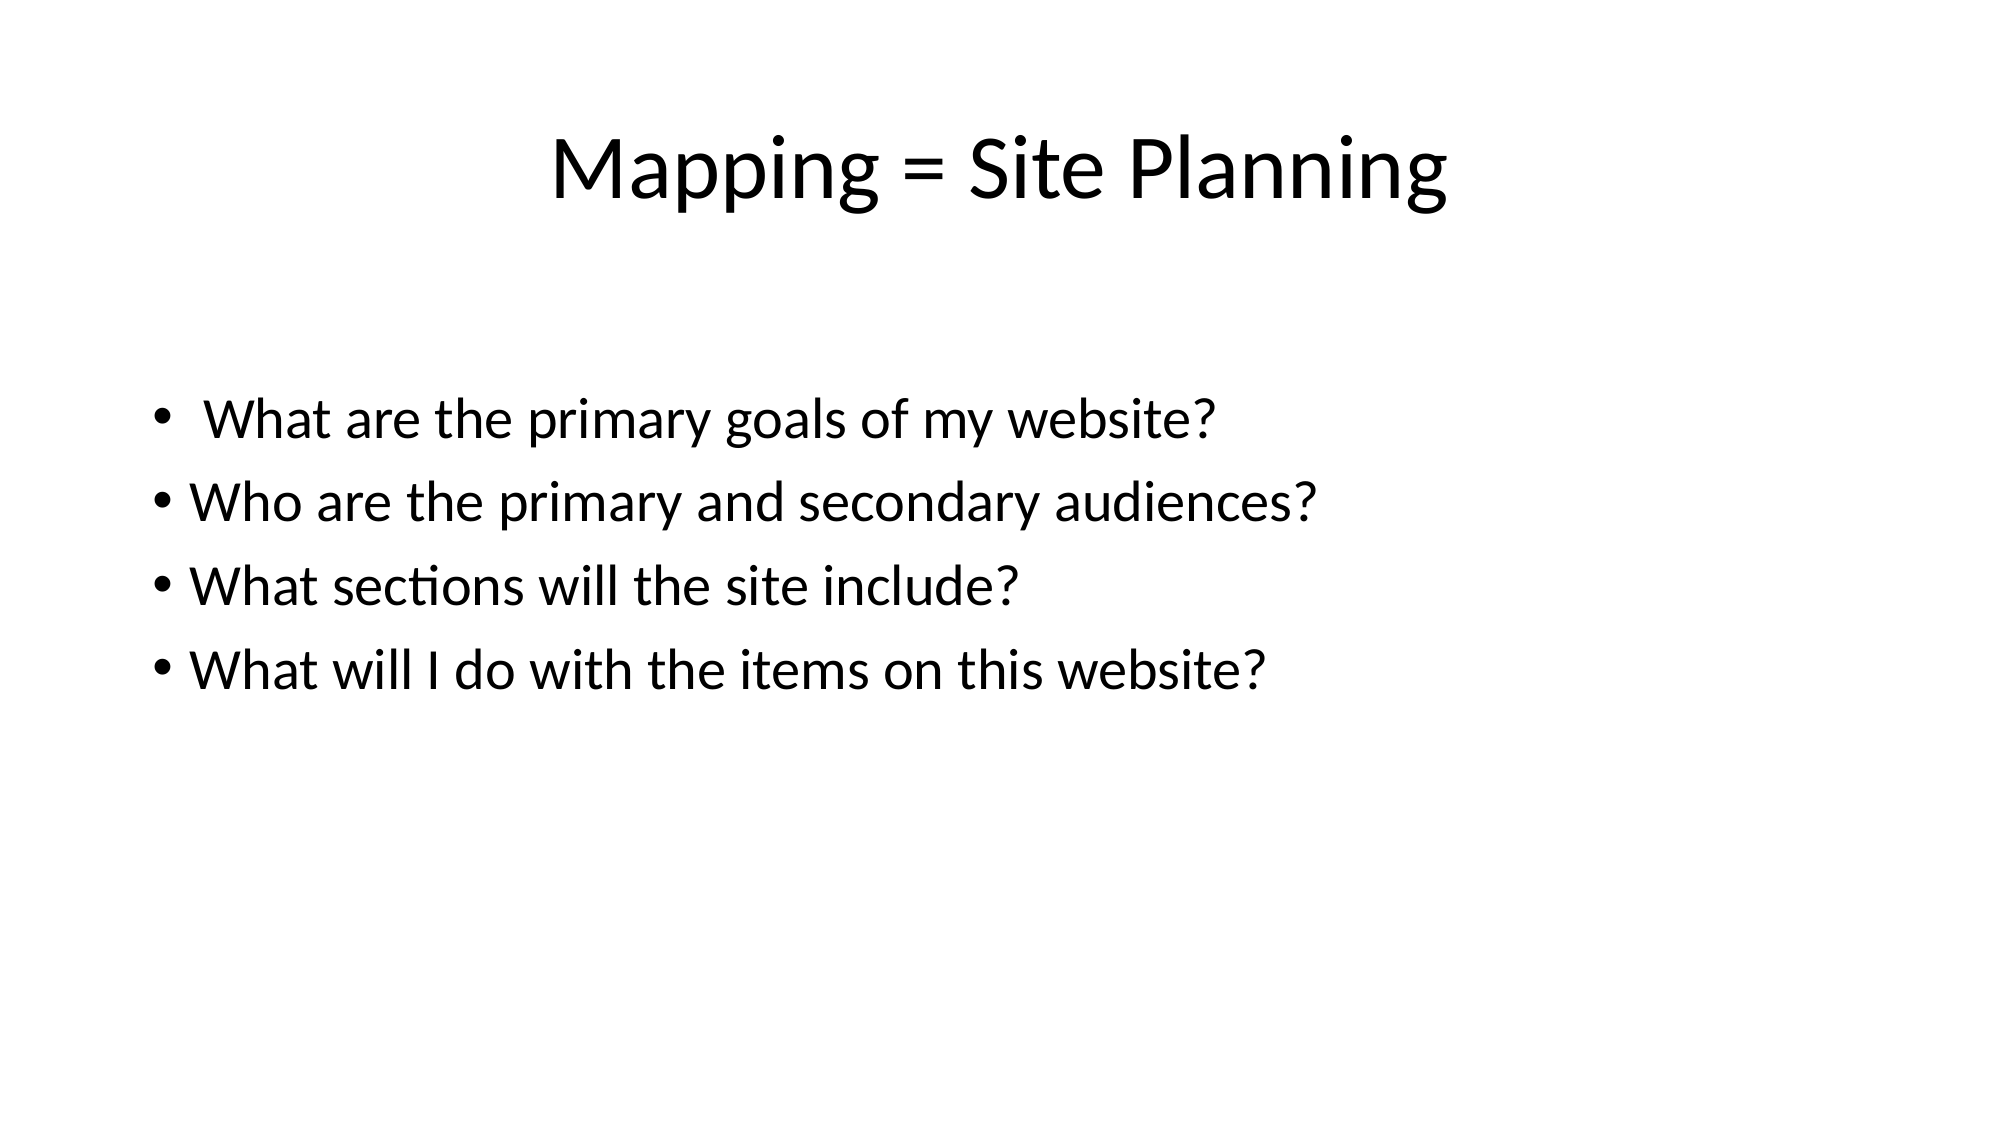

# Mapping = Site Planning

 What are the primary goals of my website?
Who are the primary and secondary audiences?
What sections will the site include?
What will I do with the items on this website?